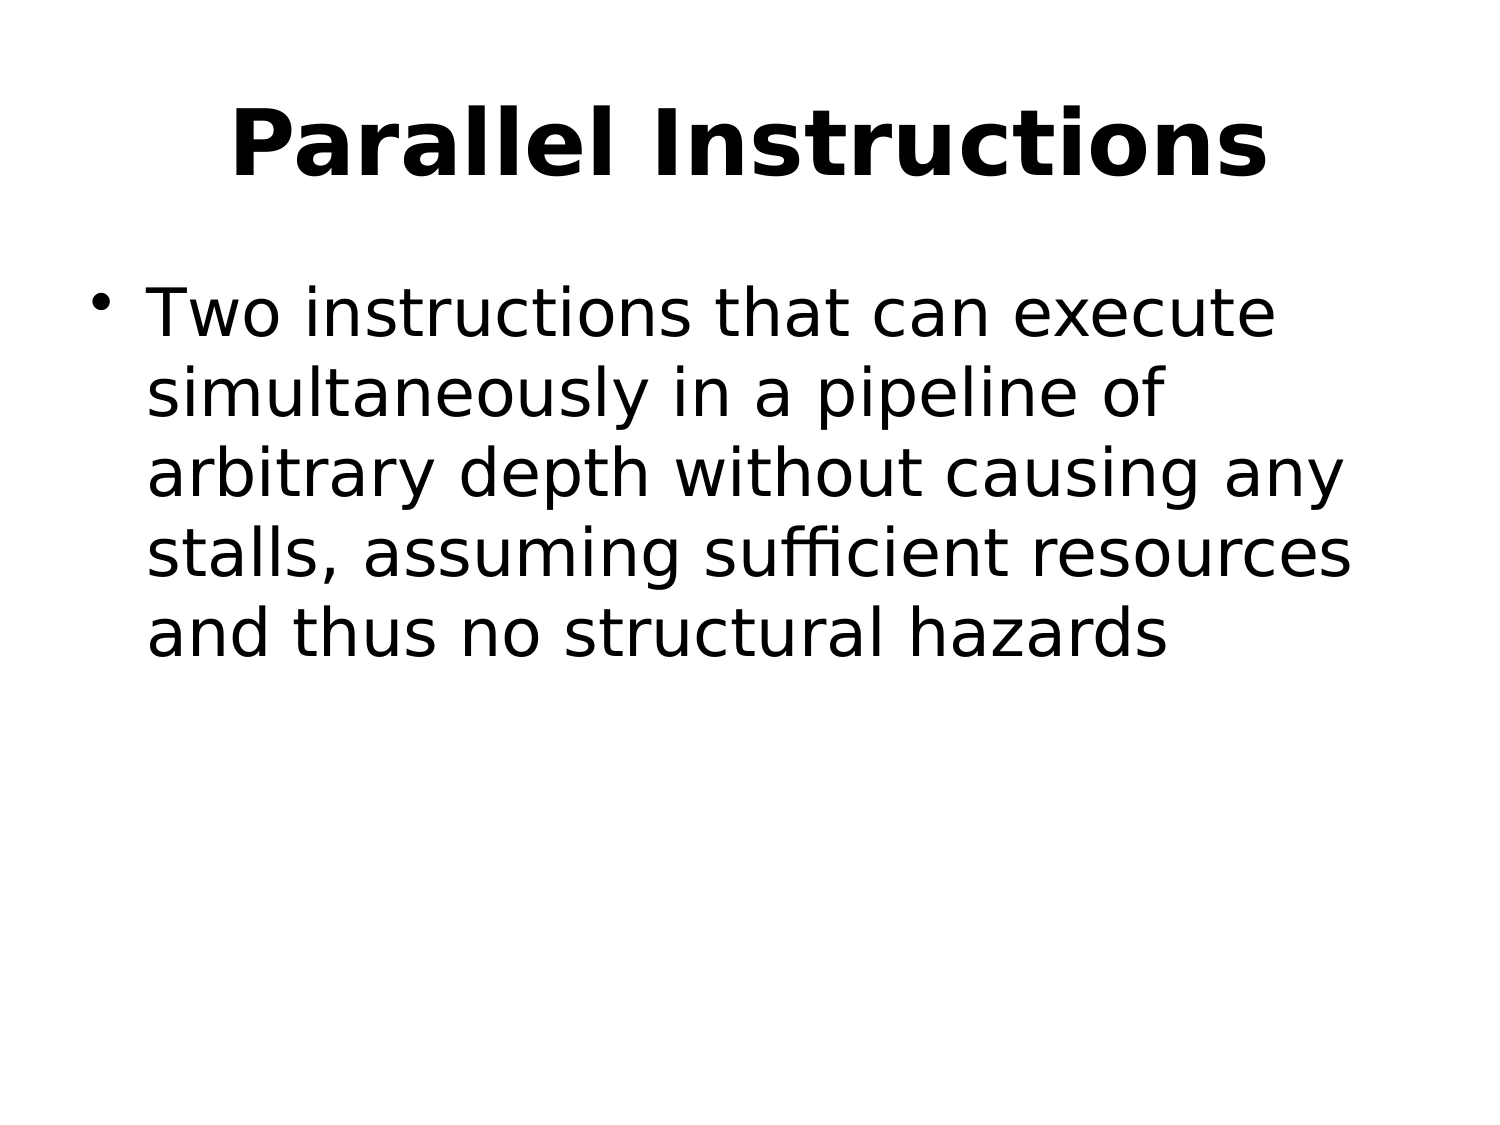

# Parallel Instructions
Two instructions that can execute simultaneously in a pipeline of arbitrary depth without causing any stalls, assuming sufficient resources and thus no structural hazards